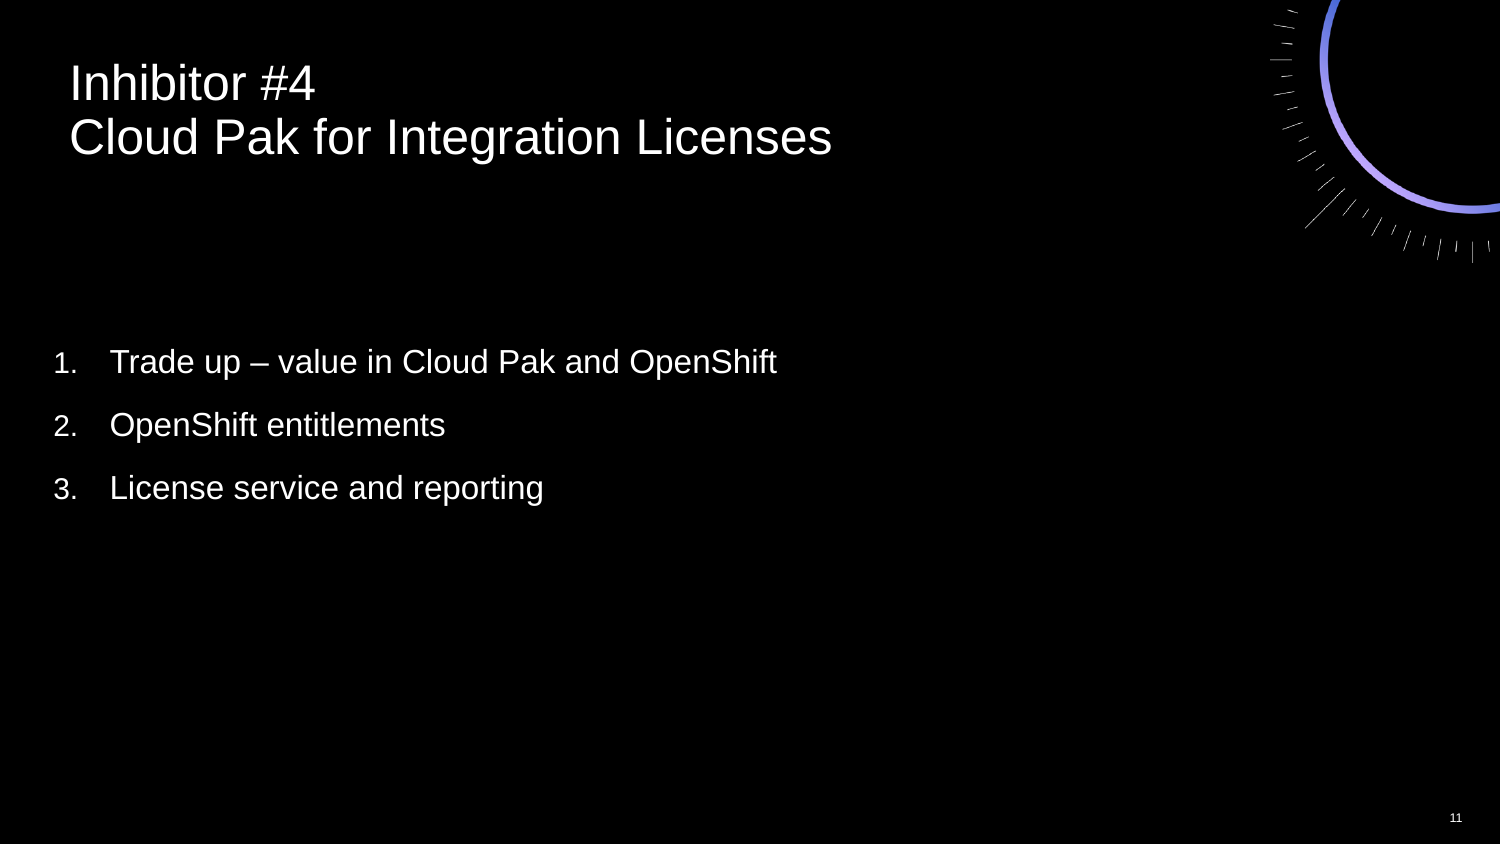

Inhibitor #4
Cloud Pak for Integration Licenses
Trade up – value in Cloud Pak and OpenShift
OpenShift entitlements
License service and reporting

11